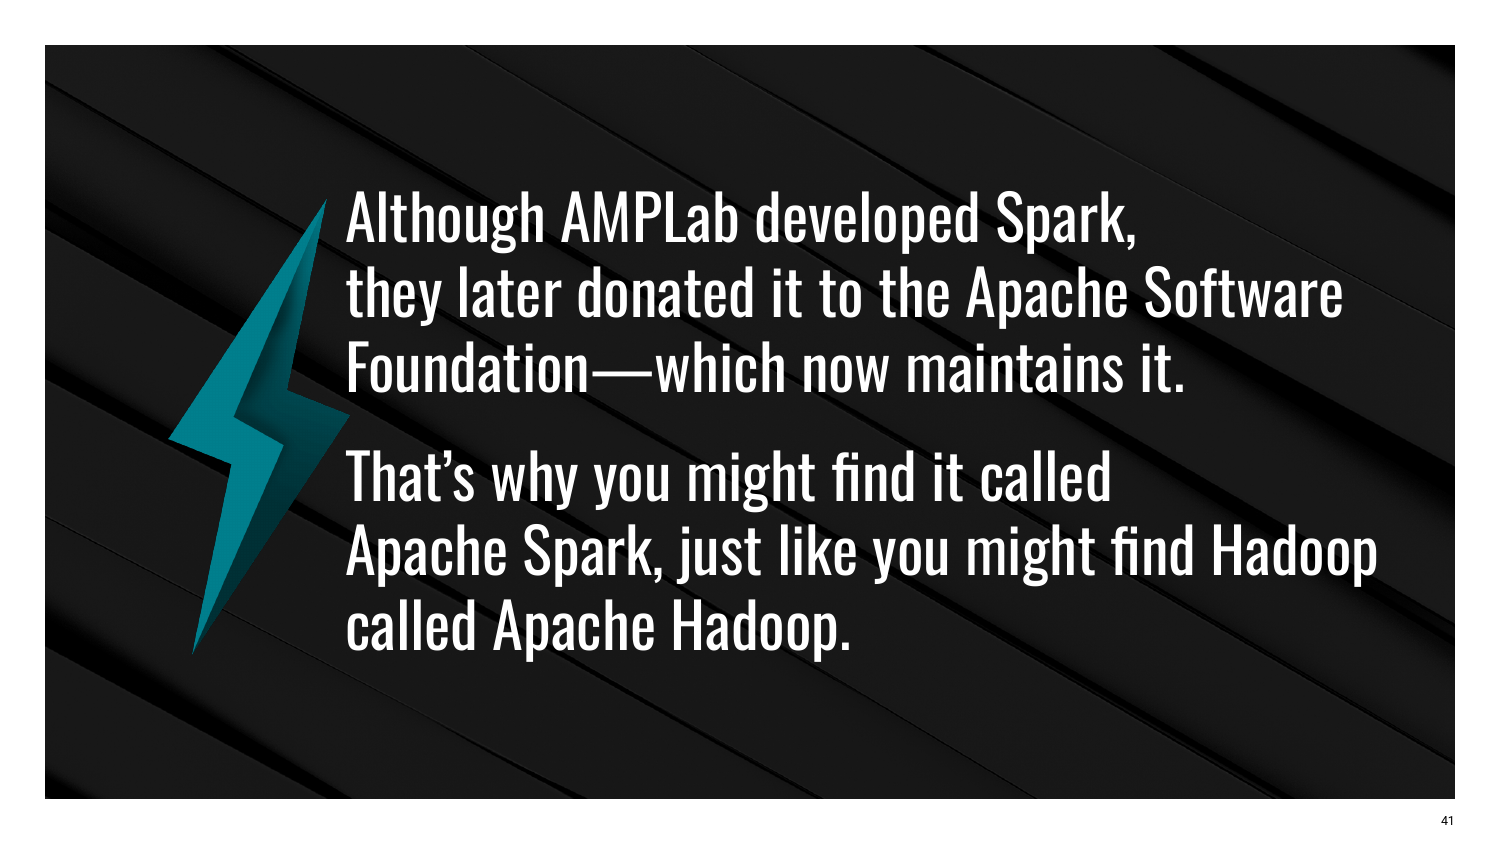

# Although AMPLab developed Spark, they later donated it to the Apache Software Foundation—which now maintains it.
That’s why you might find it called
Apache Spark, just like you might find Hadoop called Apache Hadoop.

41